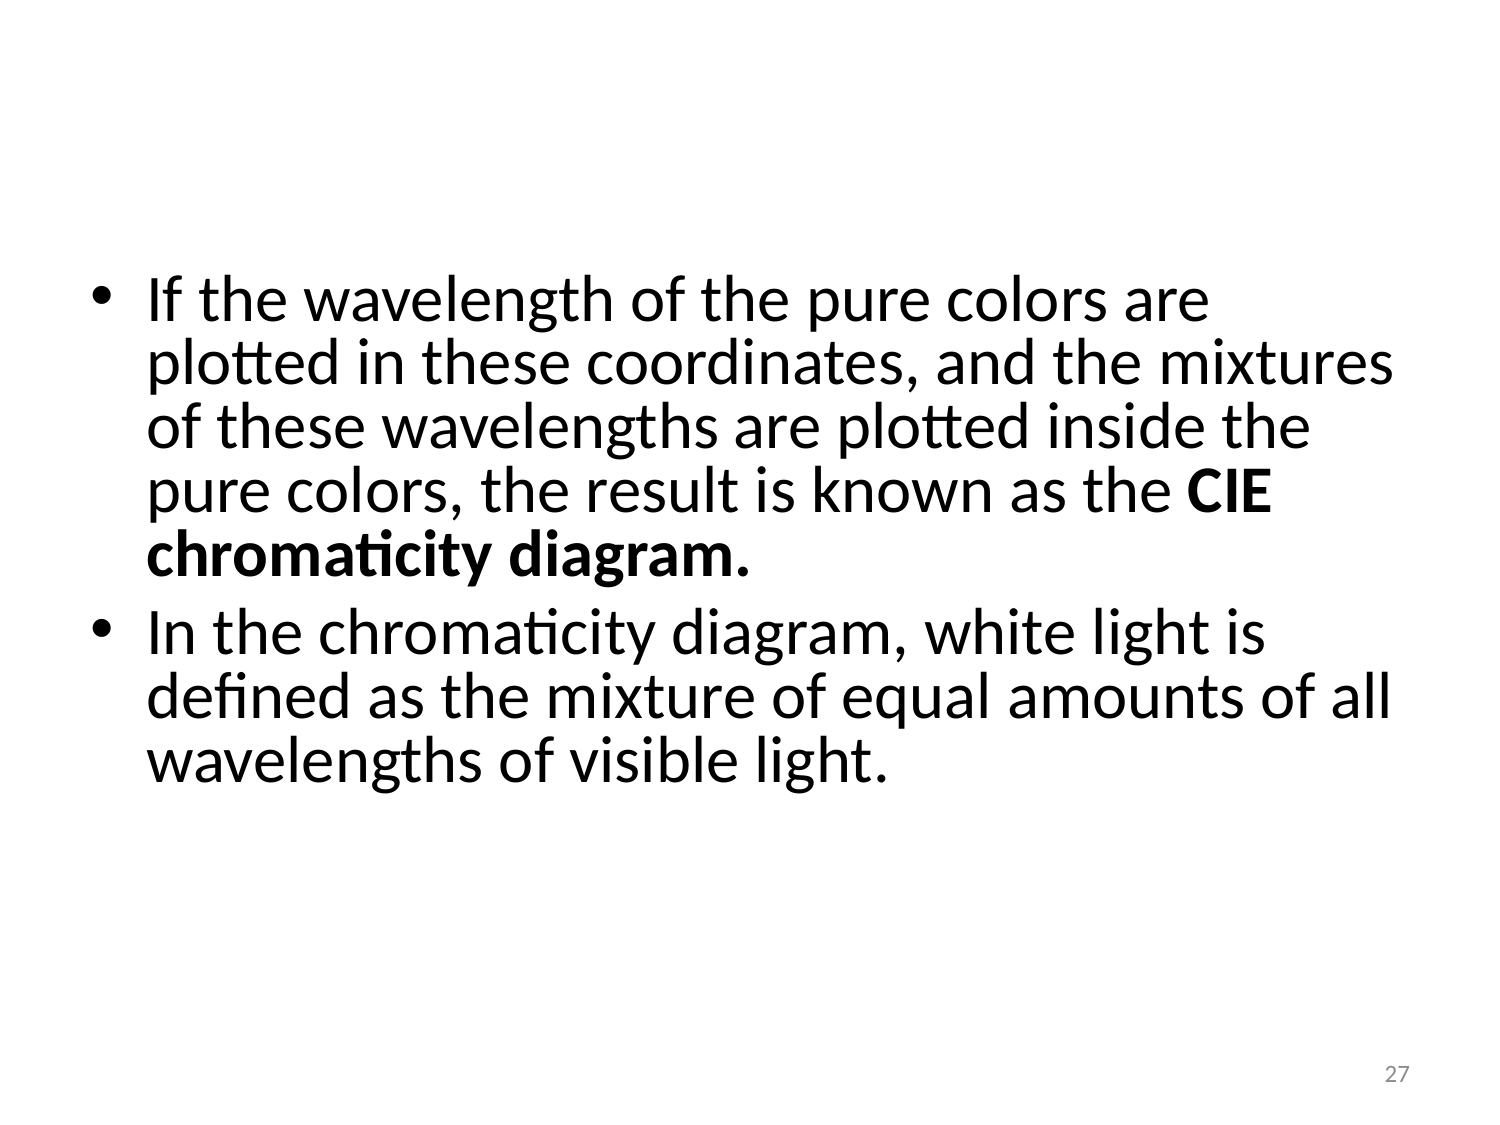

#
If the wavelength of the pure colors are plotted in these coordinates, and the mixtures of these wavelengths are plotted inside the pure colors, the result is known as the CIE chromaticity diagram.
In the chromaticity diagram, white light is defined as the mixture of equal amounts of all wavelengths of visible light.

27